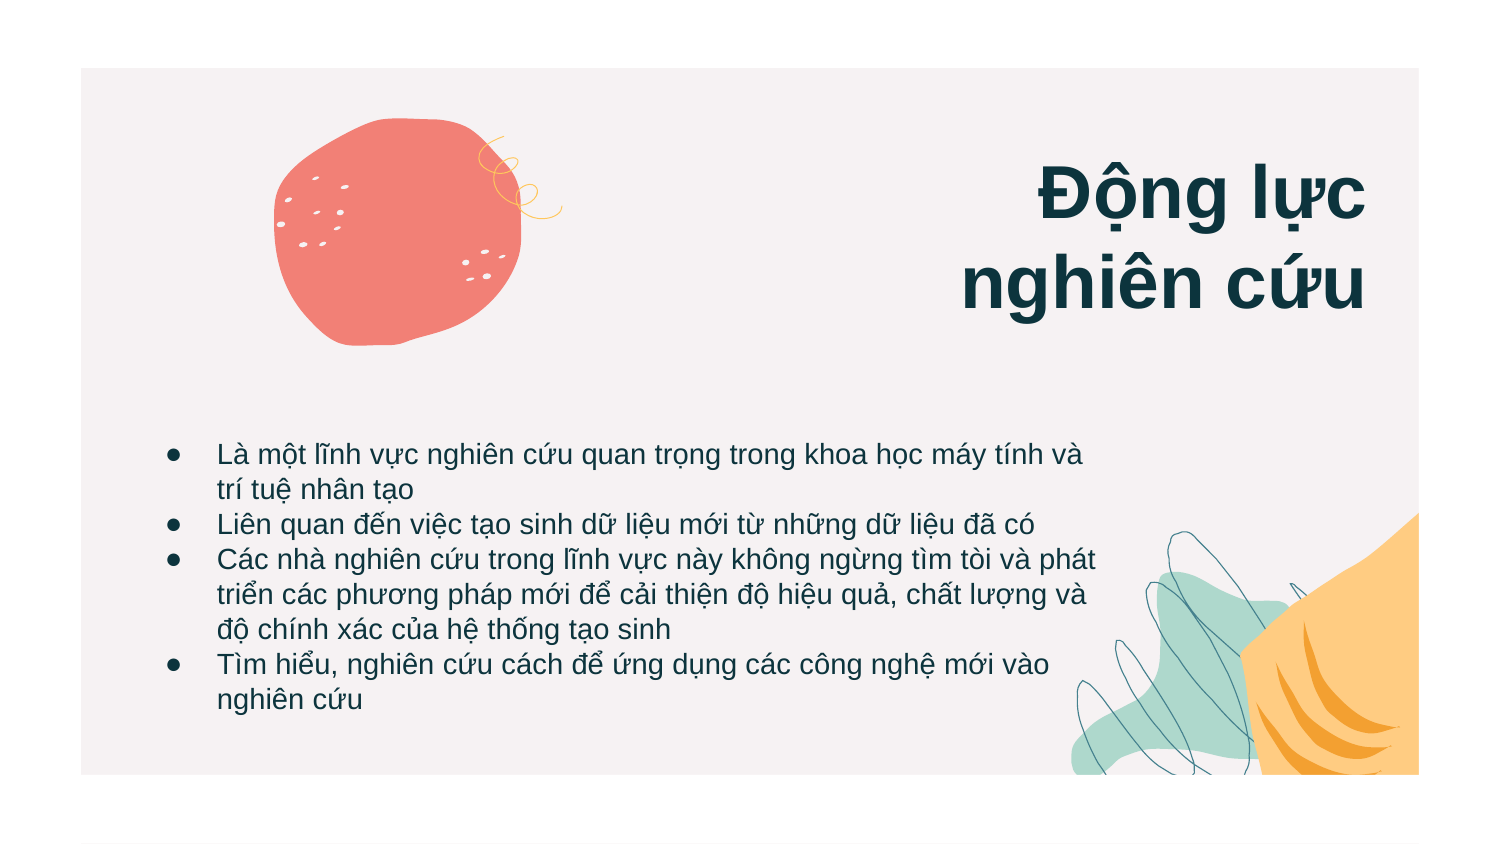

# Động lực nghiên cứu
Là một lĩnh vực nghiên cứu quan trọng trong khoa học máy tính và trí tuệ nhân tạo
Liên quan đến việc tạo sinh dữ liệu mới từ những dữ liệu đã có
Các nhà nghiên cứu trong lĩnh vực này không ngừng tìm tòi và phát triển các phương pháp mới để cải thiện độ hiệu quả, chất lượng và độ chính xác của hệ thống tạo sinh
Tìm hiểu, nghiên cứu cách để ứng dụng các công nghệ mới vào nghiên cứu